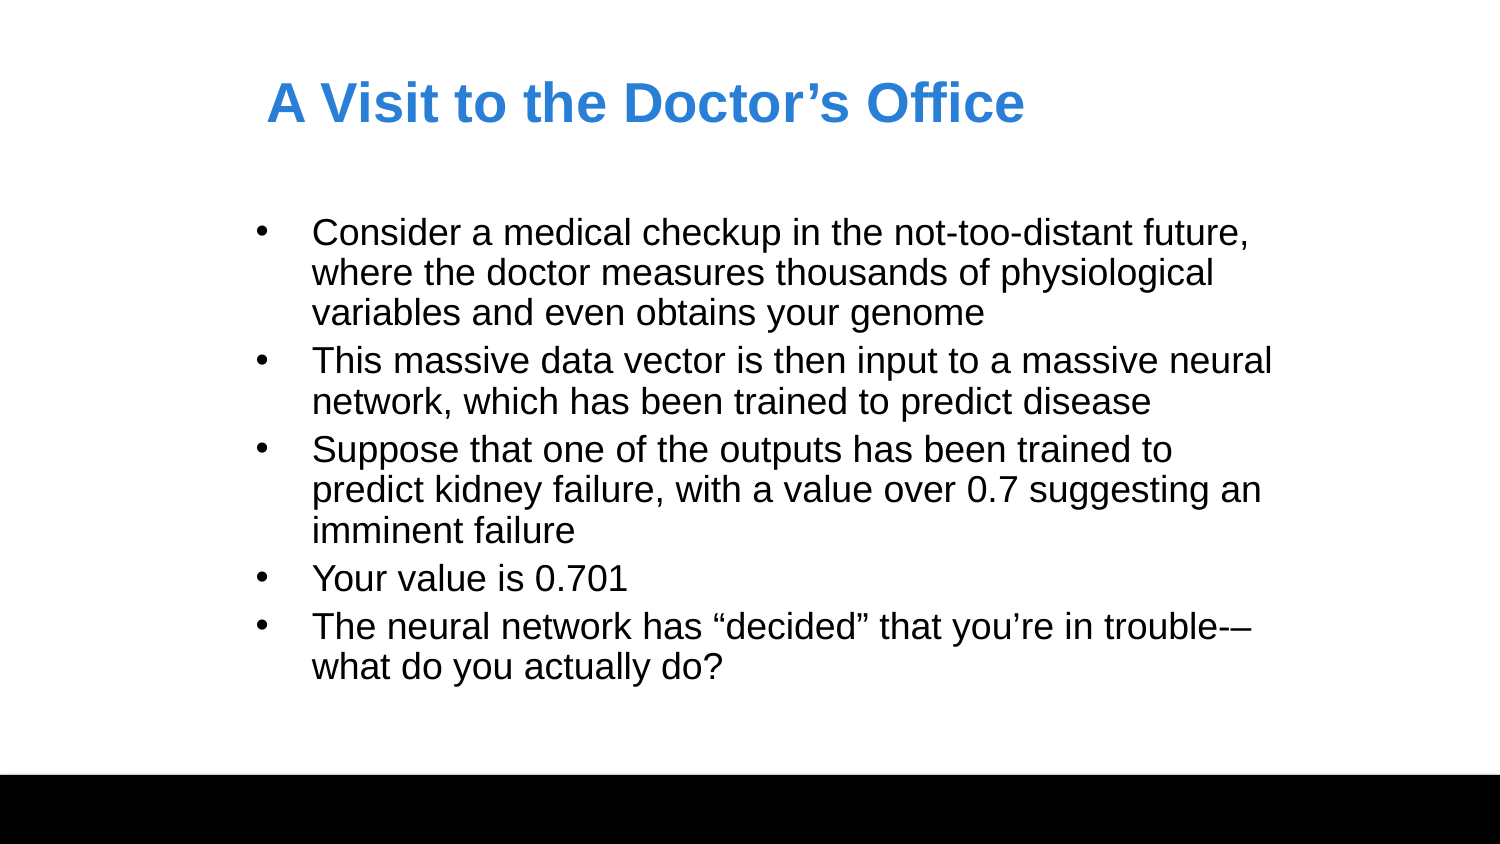

# A Visit to the Doctor’s Office
Consider a medical checkup in the not-too-distant future, where the doctor measures thousands of physiological variables and even obtains your genome
This massive data vector is then input to a massive neural network, which has been trained to predict disease
Suppose that one of the outputs has been trained to predict kidney failure, with a value over 0.7 suggesting an imminent failure
Your value is 0.701
The neural network has “decided” that you’re in trouble-–what do you actually do?